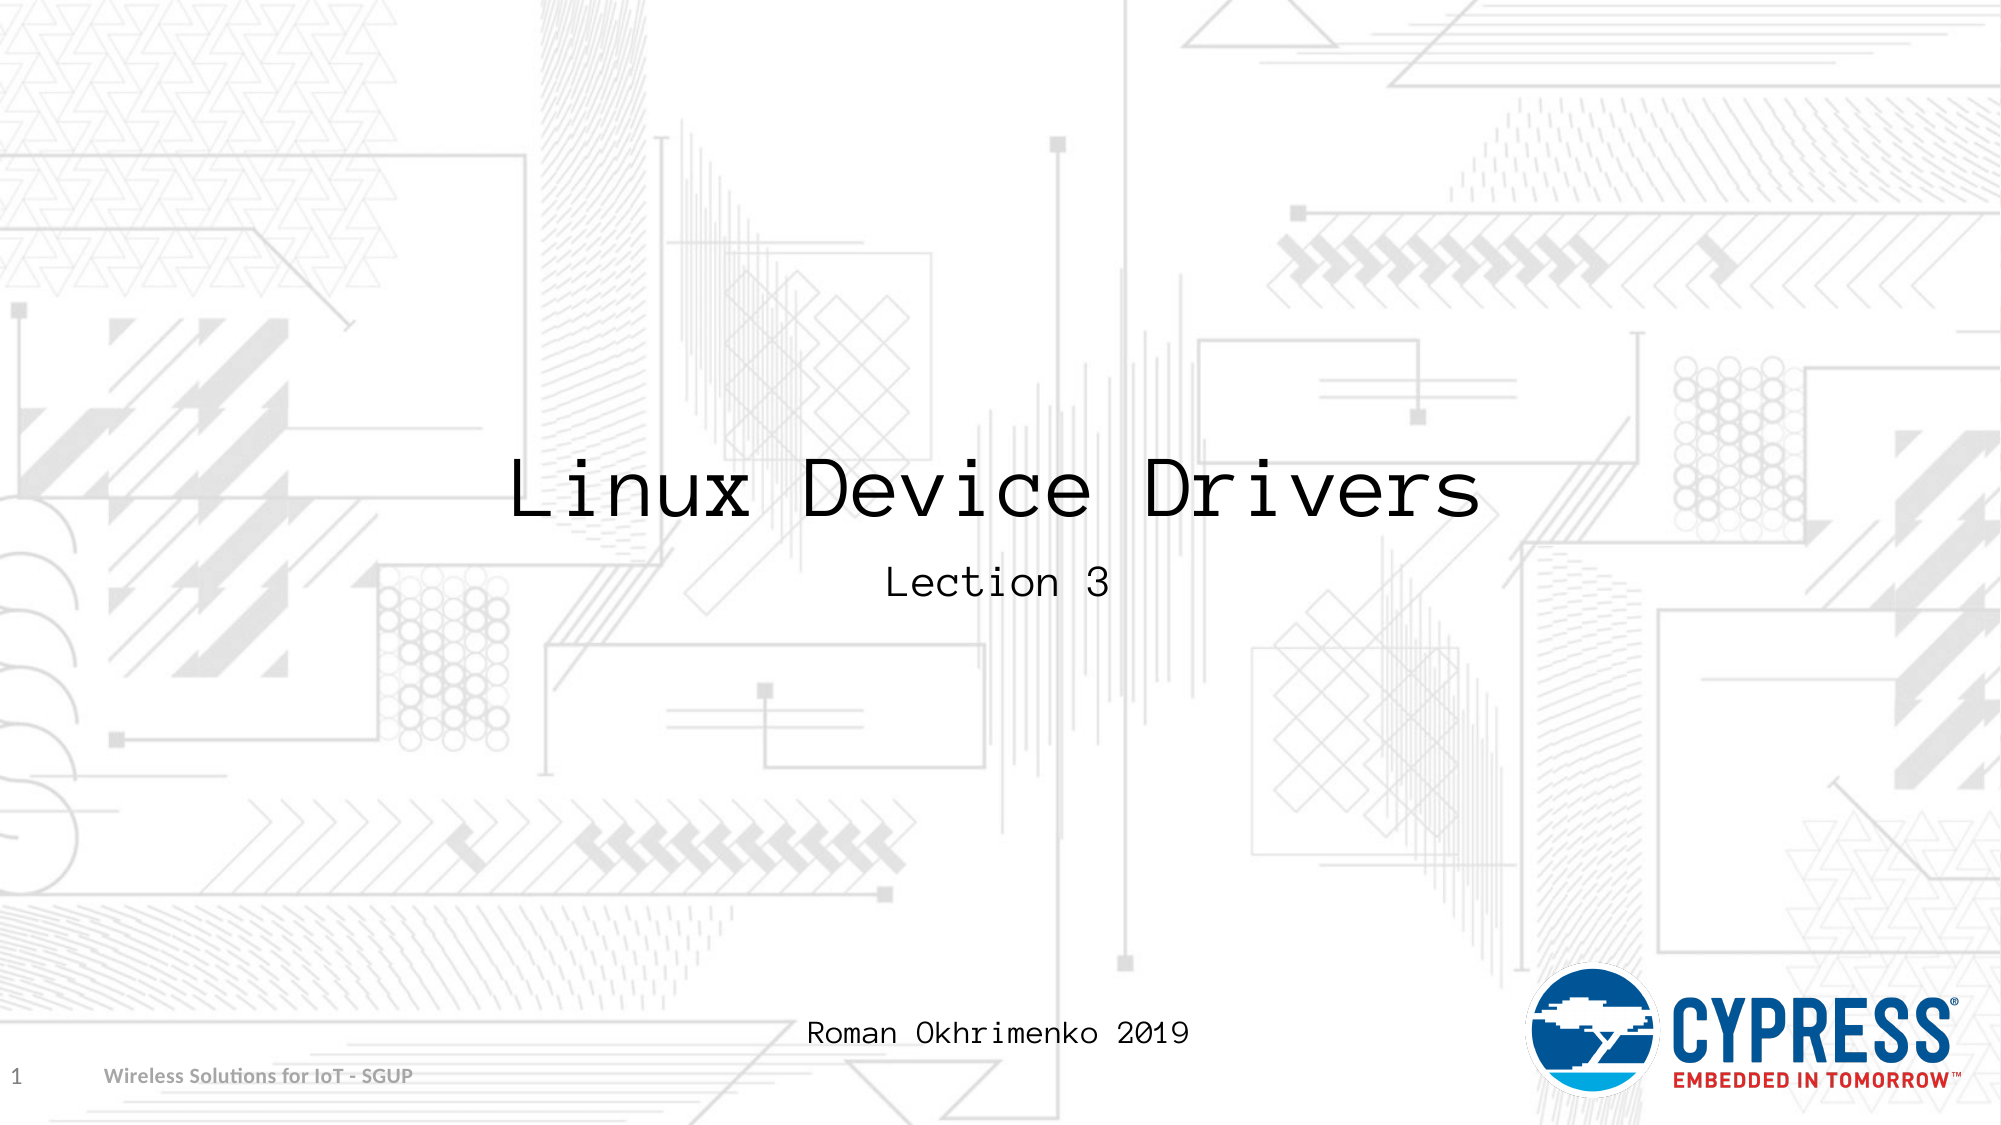

# Linux Device Drivers
Lection 3
Roman Okhrimenko 2019